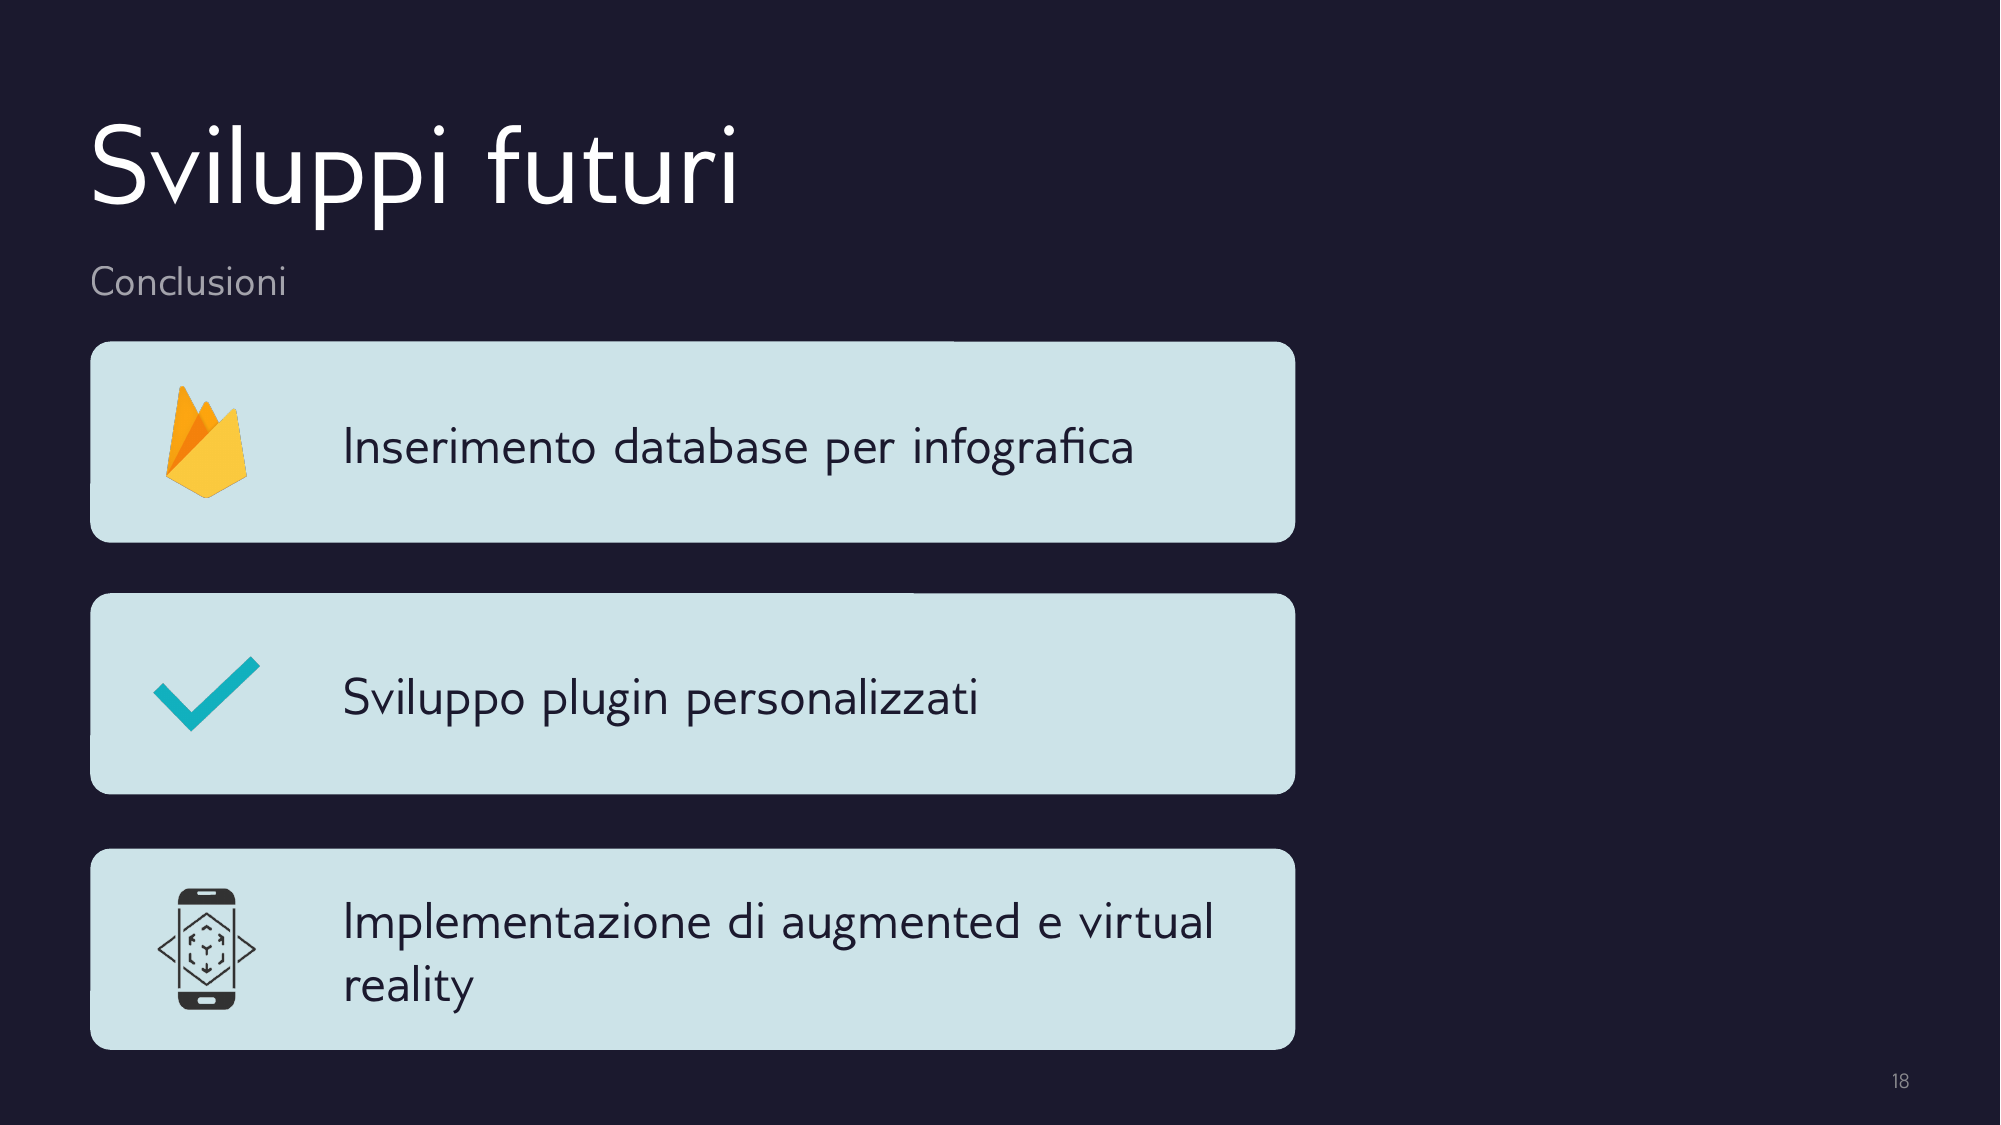

# Sviluppi futuri
Conclusioni
Inserimento database per infografica
Sviluppo plugin personalizzati
Implementazione di augmented e virtual reality
18